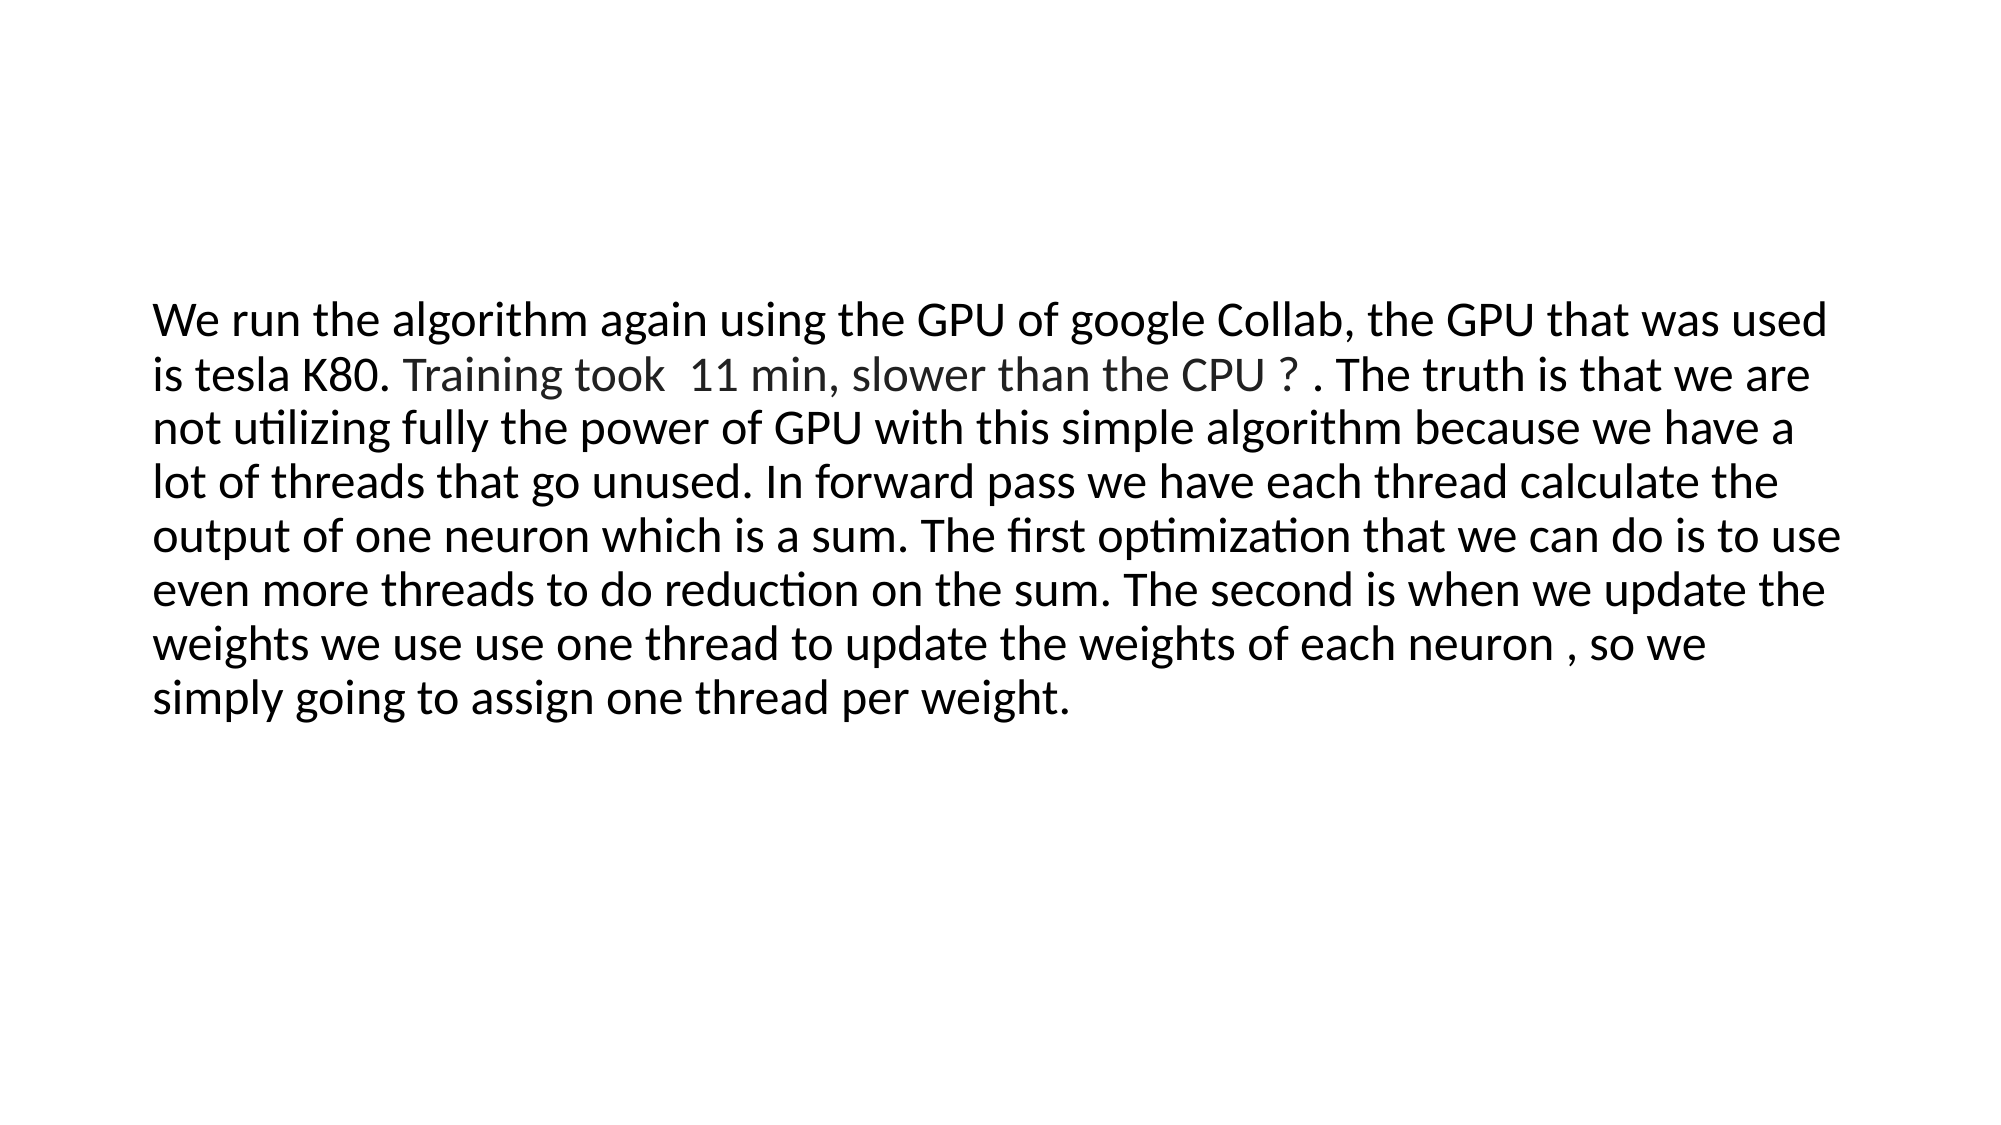

We run the algorithm again using the GPU of google Collab, the GPU that was used is tesla K80. Training took  11 min, slower than the CPU ? . The truth is that we are not utilizing fully the power of GPU with this simple algorithm because we have a lot of threads that go unused. In forward pass we have each thread calculate the output of one neuron which is a sum. The first optimization that we can do is to use even more threads to do reduction on the sum. The second is when we update the weights we use use one thread to update the weights of each neuron , so we simply going to assign one thread per weight.